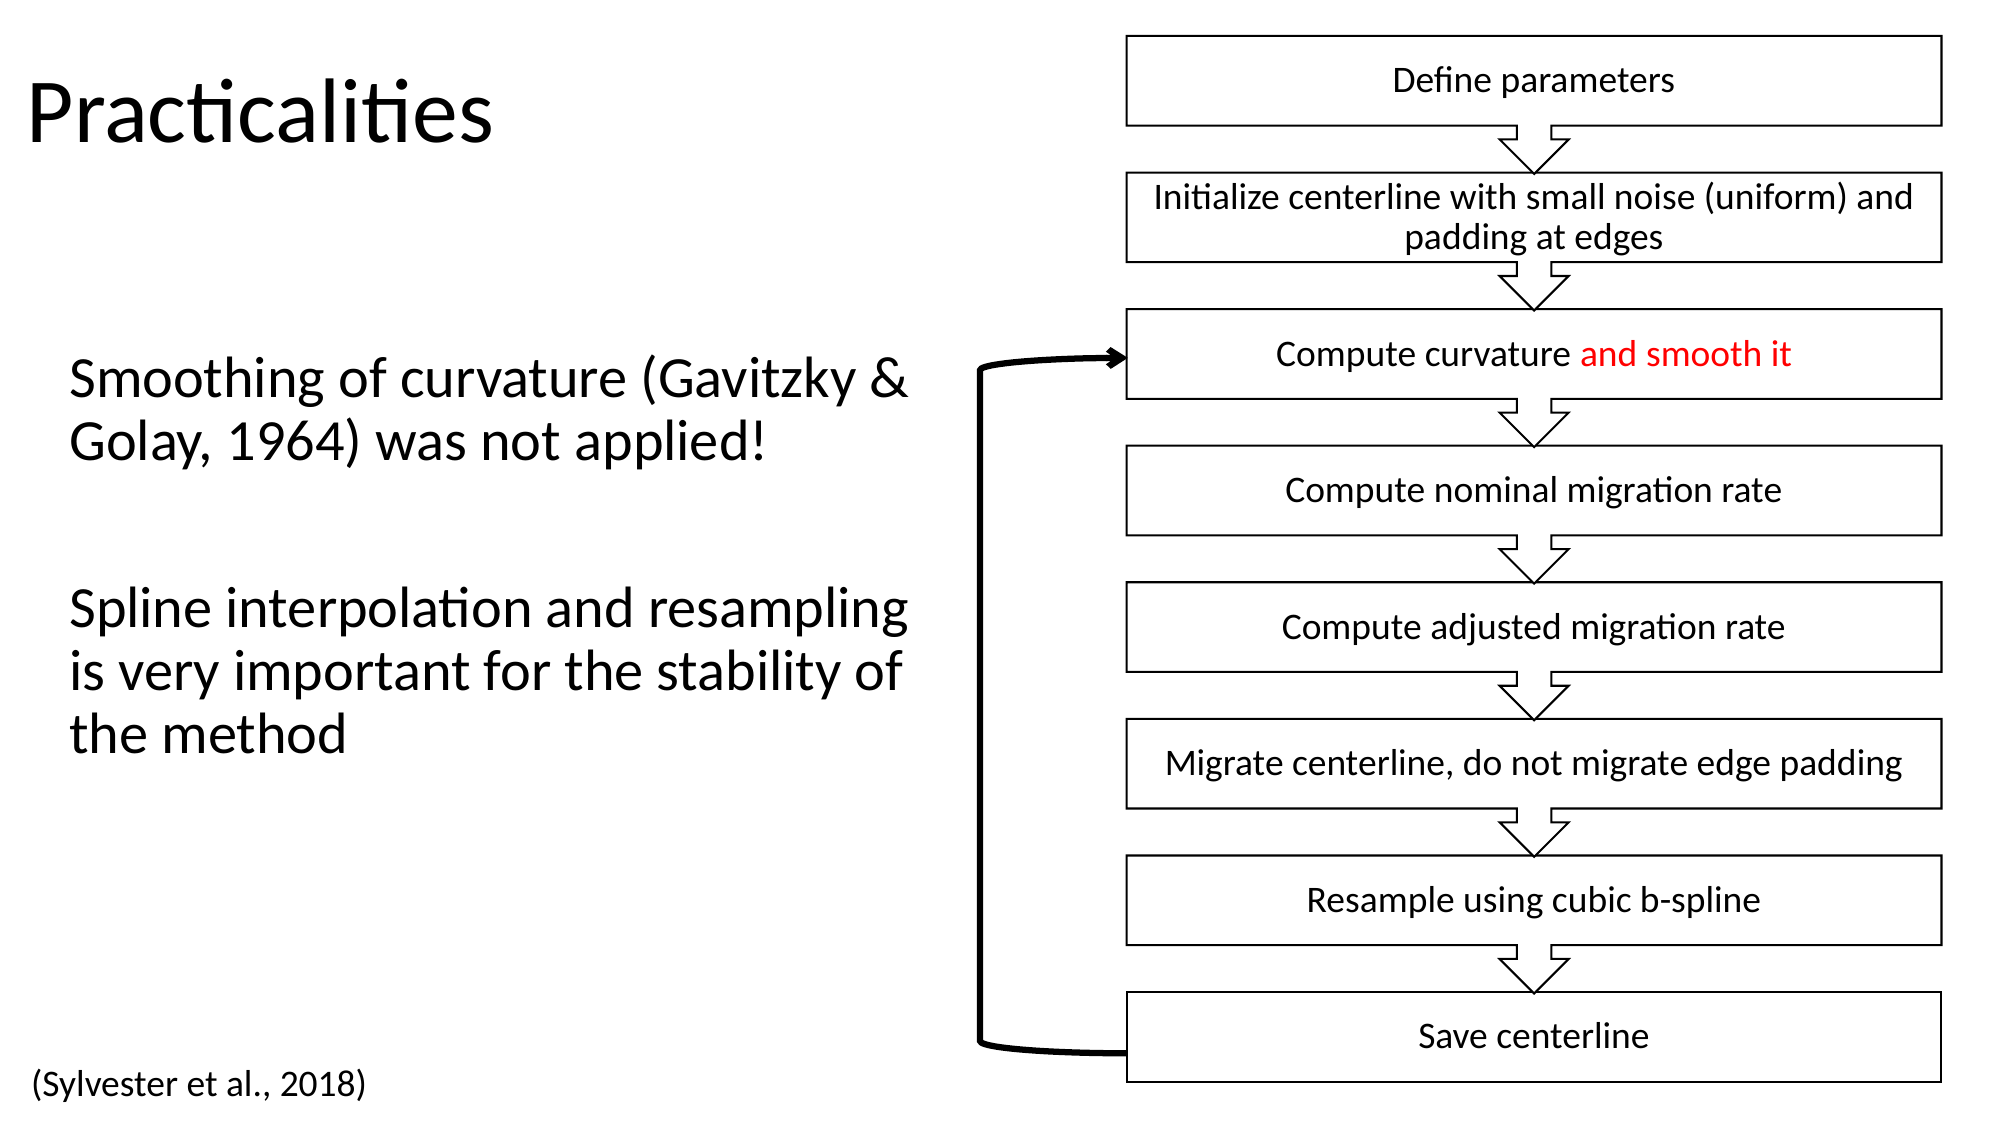

# Practicalities
Save centerline
Resample using cubic b-spline
Migrate centerline, do not migrate edge padding
Compute adjusted migration rate
Compute nominal migration rate
Compute curvature and smooth it
Initialize centerline with small noise (uniform) and padding at edges
Define parameters

Smoothing of curvature (Gavitzky & Golay, 1964) was not applied!

Spline interpolation and resampling is very important for the stability of the method

(Sylvester et al., 2018)